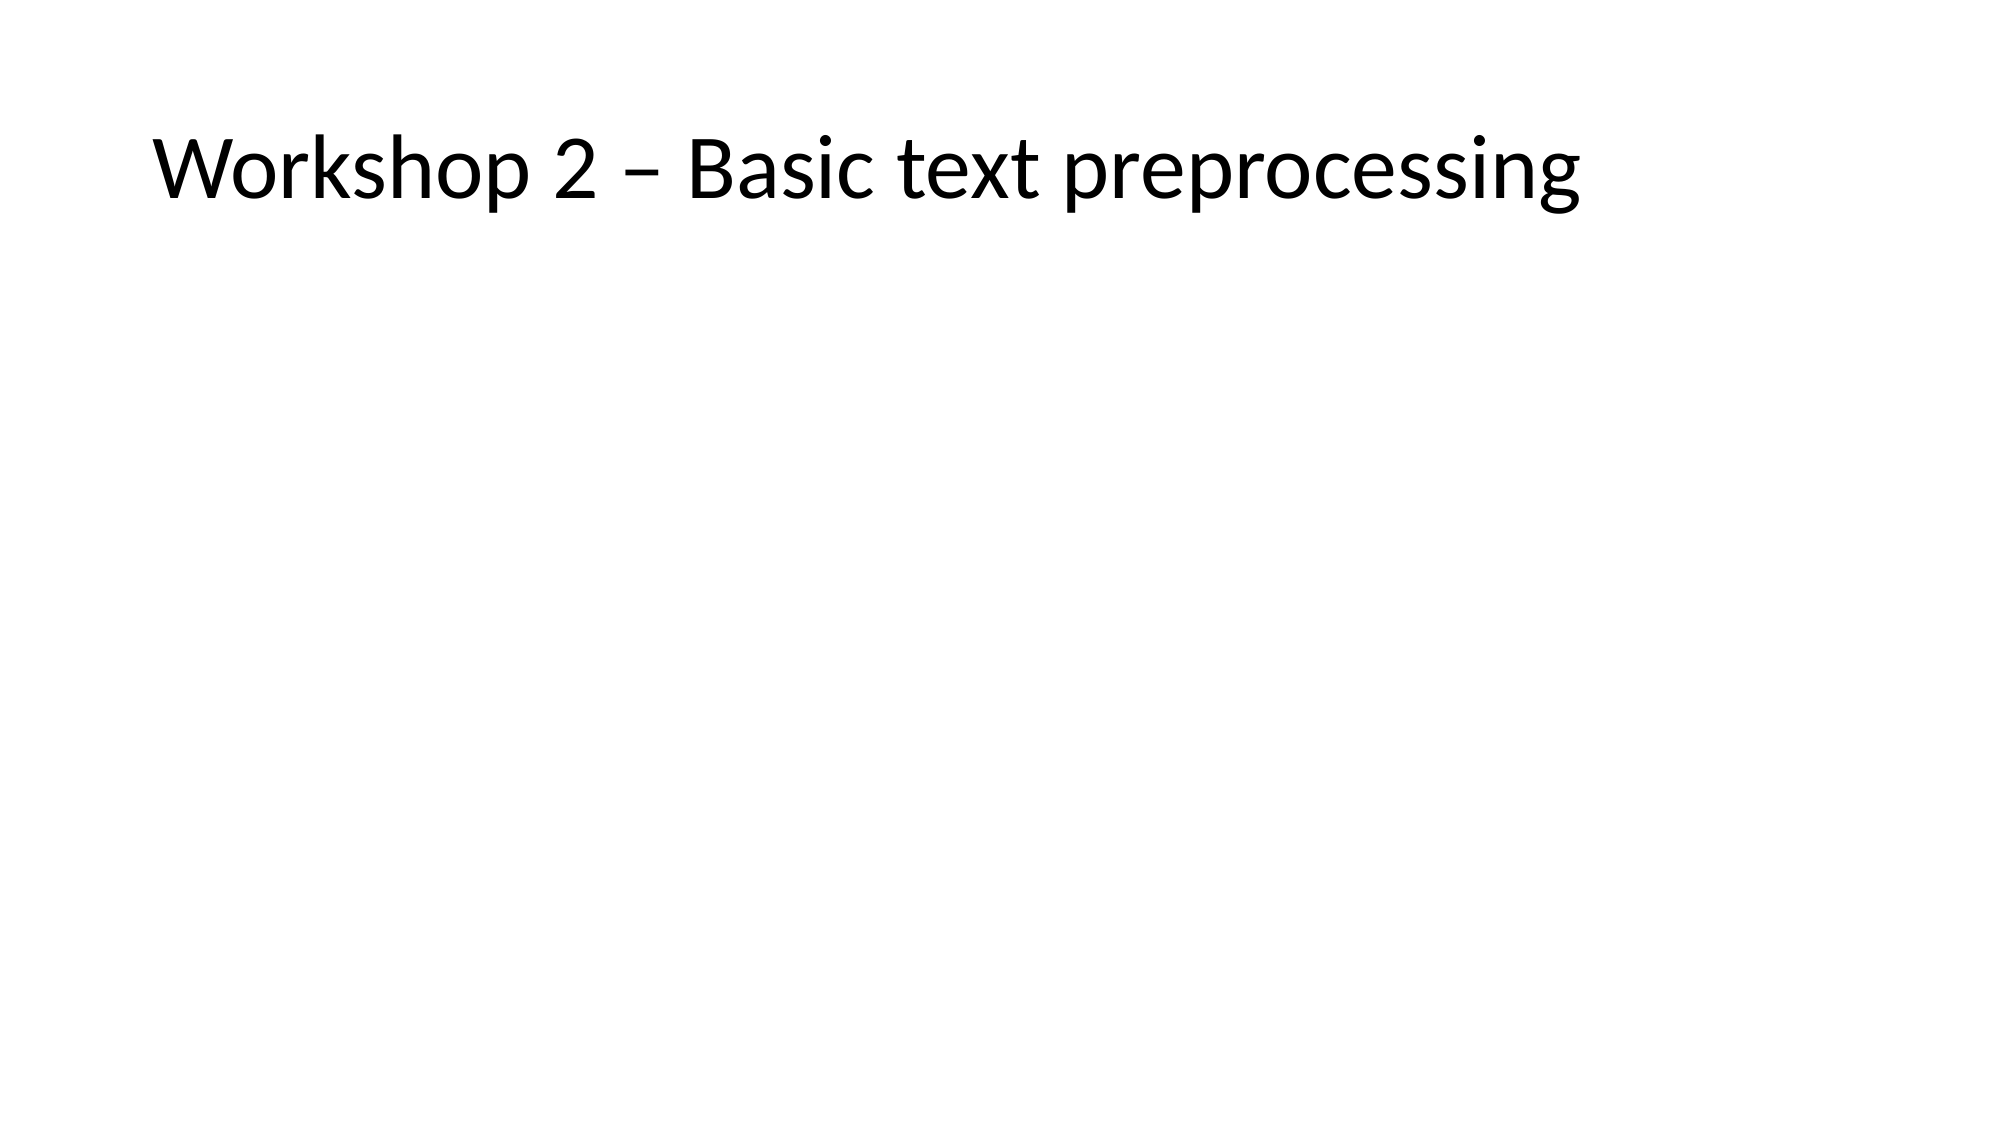

# Workshop 2 – Basic text preprocessing